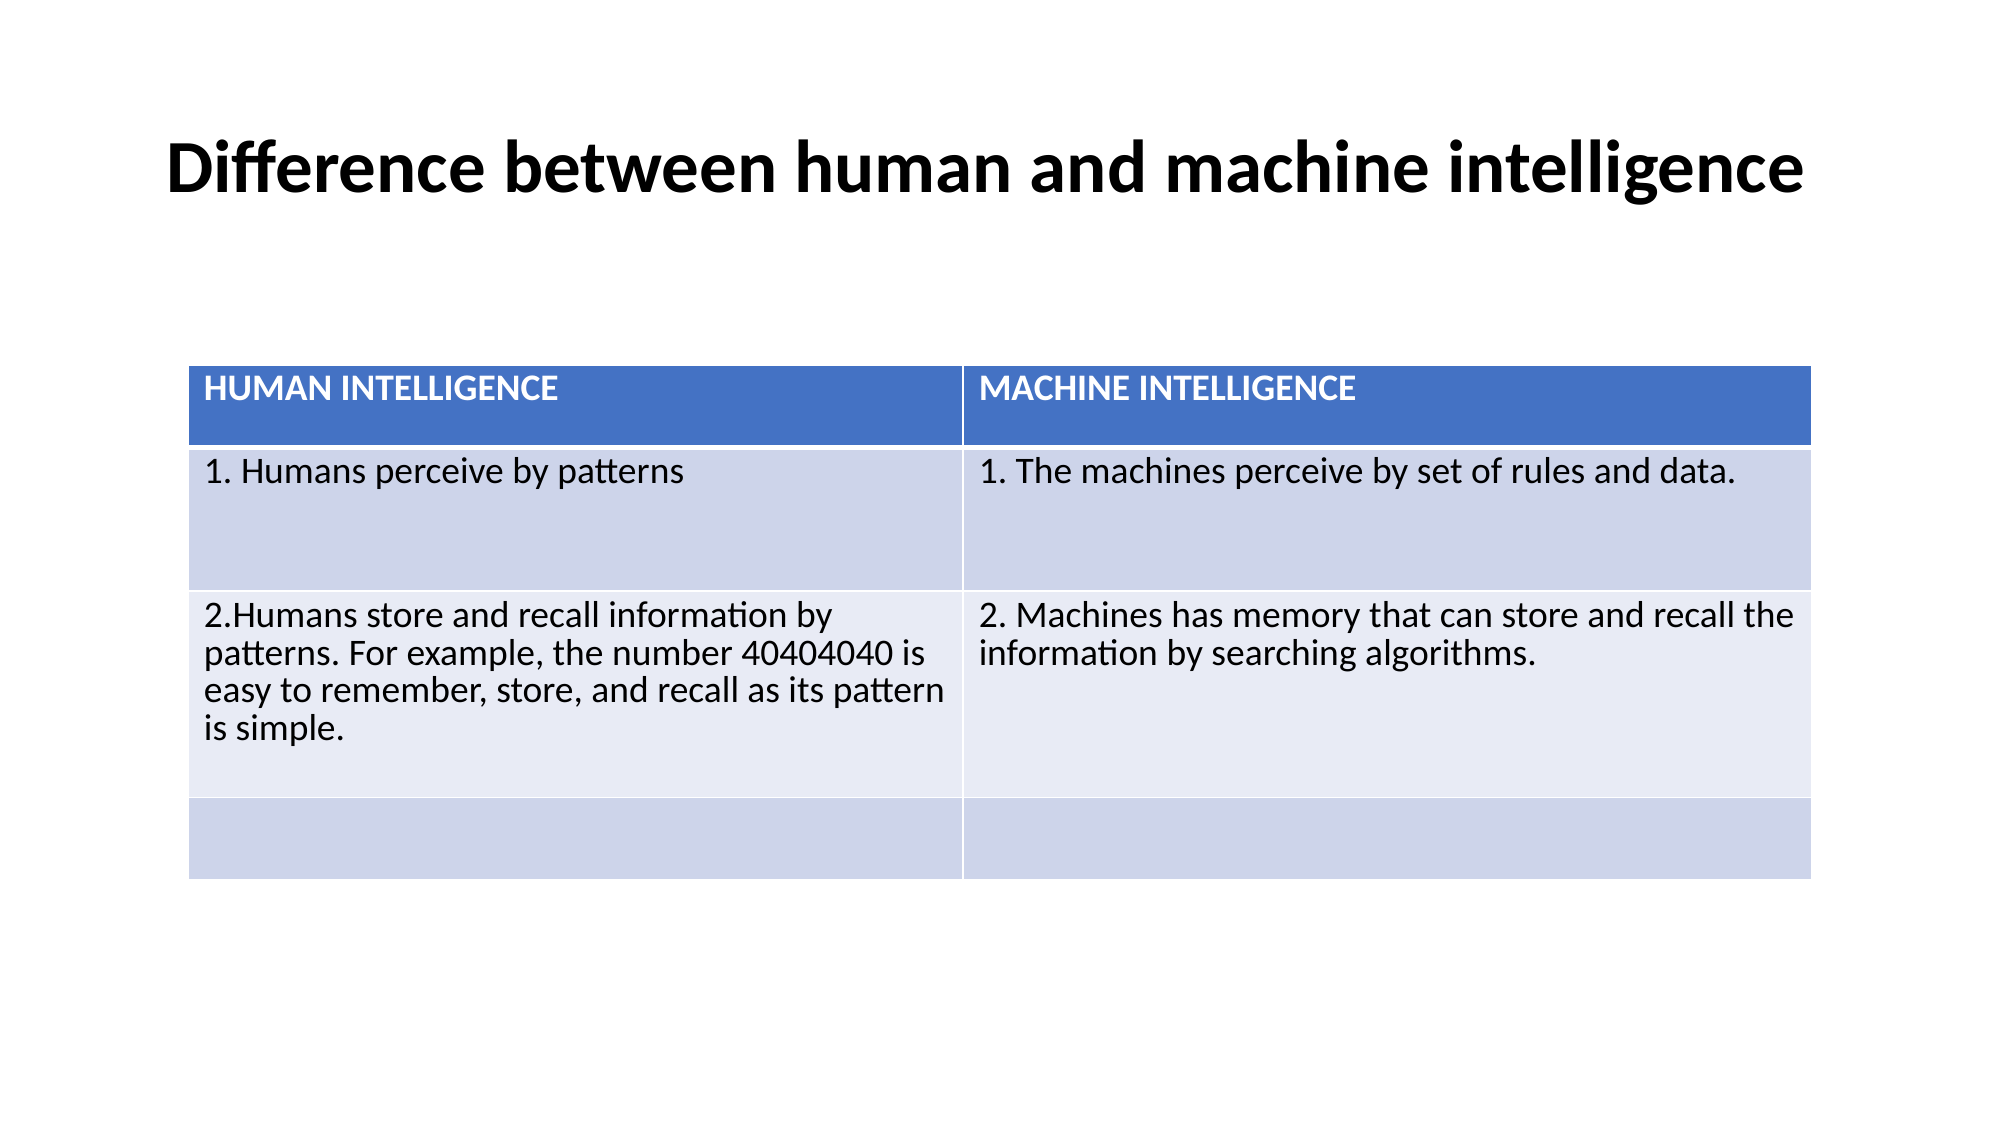

# Difference between human and machine intelligence
| HUMAN INTELLIGENCE | MACHINE INTELLIGENCE |
| --- | --- |
| 1. Humans perceive by patterns | 1. The machines perceive by set of rules and data. |
| 2.Humans store and recall information by patterns. For example, the number 40404040 is easy to remember, store, and recall as its pattern is simple. | 2. Machines has memory that can store and recall the information by searching algorithms. |
|  |  |